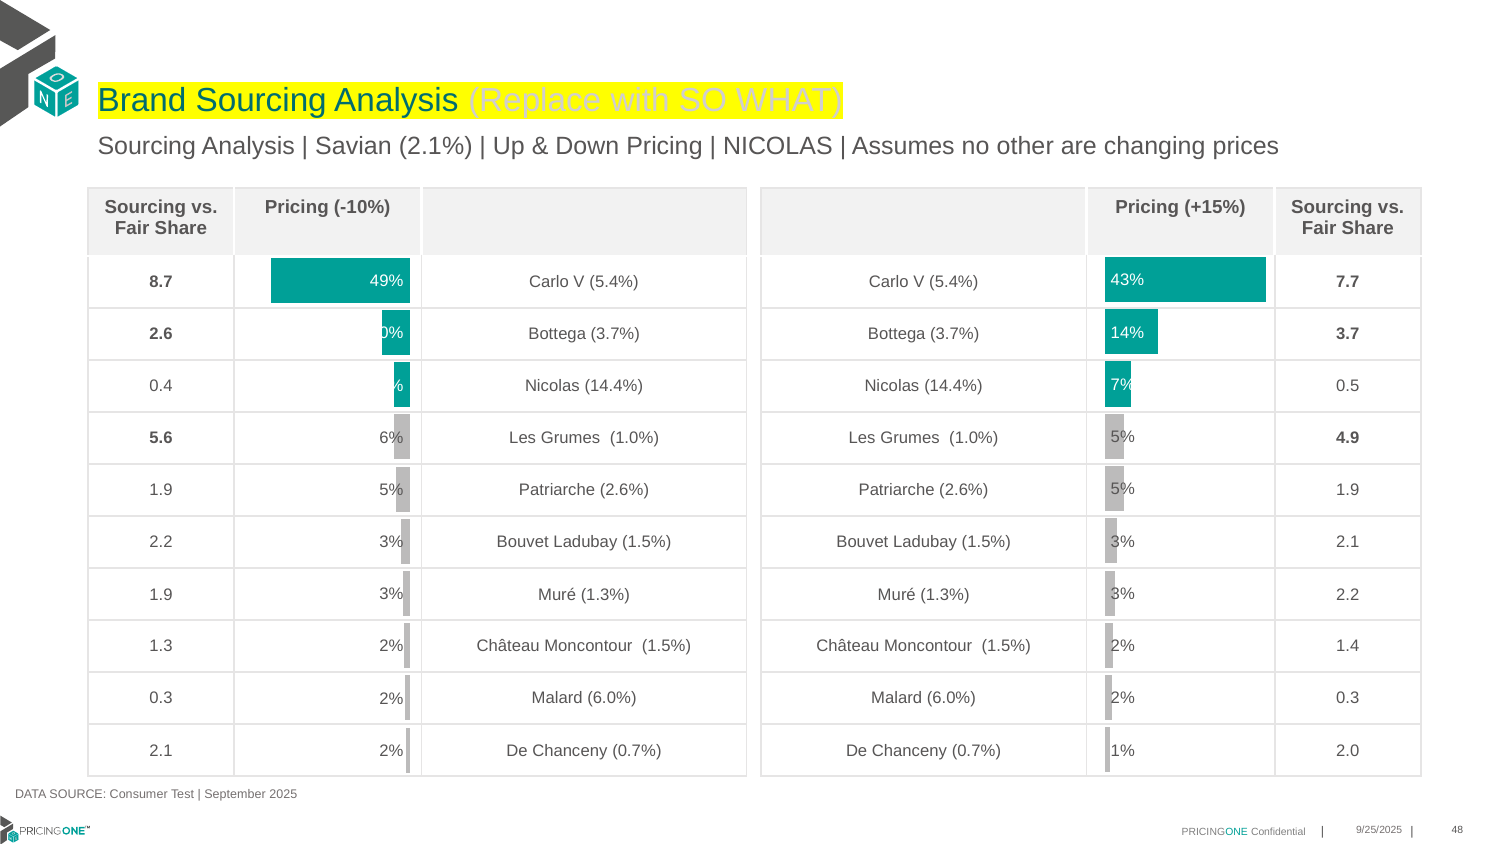

# Brand Sourcing Analysis (Replace with SO WHAT)
Sourcing Analysis | Savian (2.1%) | Up & Down Pricing | NICOLAS | Assumes no other are changing prices
| Sourcing vs. Fair Share | Pricing (-10%) |  |
| --- | --- | --- |
| 8.7 |  | Carlo V (5.4%) |
| 2.6 |  | Bottega (3.7%) |
| 0.4 |  | Nicolas (14.4%) |
| 5.6 |  | Les Grumes (1.0%) |
| 1.9 |  | Patriarche (2.6%) |
| 2.2 |  | Bouvet Ladubay (1.5%) |
| 1.9 |  | Muré (1.3%) |
| 1.3 |  | Château Moncontour (1.5%) |
| 0.3 |  | Malard (6.0%) |
| 2.1 |  | De Chanceny (0.7%) |
|  | Pricing (+15%) | Sourcing vs. Fair Share |
| --- | --- | --- |
| Carlo V (5.4%) |  | 7.7 |
| Bottega (3.7%) |  | 3.7 |
| Nicolas (14.4%) |  | 0.5 |
| Les Grumes (1.0%) |  | 4.9 |
| Patriarche (2.6%) |  | 1.9 |
| Bouvet Ladubay (1.5%) |  | 2.1 |
| Muré (1.3%) |  | 2.2 |
| Château Moncontour (1.5%) |  | 1.4 |
| Malard (6.0%) |  | 0.3 |
| De Chanceny (0.7%) |  | 2.0 |

### Chart

| Category | Savian (2.1%) |
|---|---|
| Carlo V (5.4%) | 0.4267690555898995 |
| Bottega (3.7%) | 0.14097770348583677 |
| Nicolas (14.4%) | 0.06819158131907035 |
| Les Grumes  (1.0%) | 0.0507323621265388 |
| Patriarche (2.6%) | 0.0497787458045827 |
| Bouvet Ladubay (1.5%) | 0.03158471284138918 |
| Muré (1.3%) | 0.028424660333952984 |
| Château Moncontour  (1.5%) | 0.02169565144877431 |
| Malard (6.0%) | 0.019929771670190874 |
| De Chanceny (0.7%) | 0.014627081333925278 |

### Chart

| Category | Savian (2.1%) |
|---|---|
| Carlo V (5.4%) | 0.4869215523866475 |
| Bottega (3.7%) | 0.09701801203810438 |
| Nicolas (14.4%) | 0.057371342741849574 |
| Les Grumes  (1.0%) | 0.057297833200758416 |
| Patriarche (2.6%) | 0.050336715658285035 |
| Bouvet Ladubay (1.5%) | 0.03368123615063517 |
| Muré (1.3%) | 0.025236905432727257 |
| Château Moncontour  (1.5%) | 0.020270157657120945 |
| Malard (6.0%) | 0.019715112821664858 |
| De Chanceny (0.7%) | 0.01516082230755771 |
DATA SOURCE: Consumer Test | September 2025

9/25/2025
48